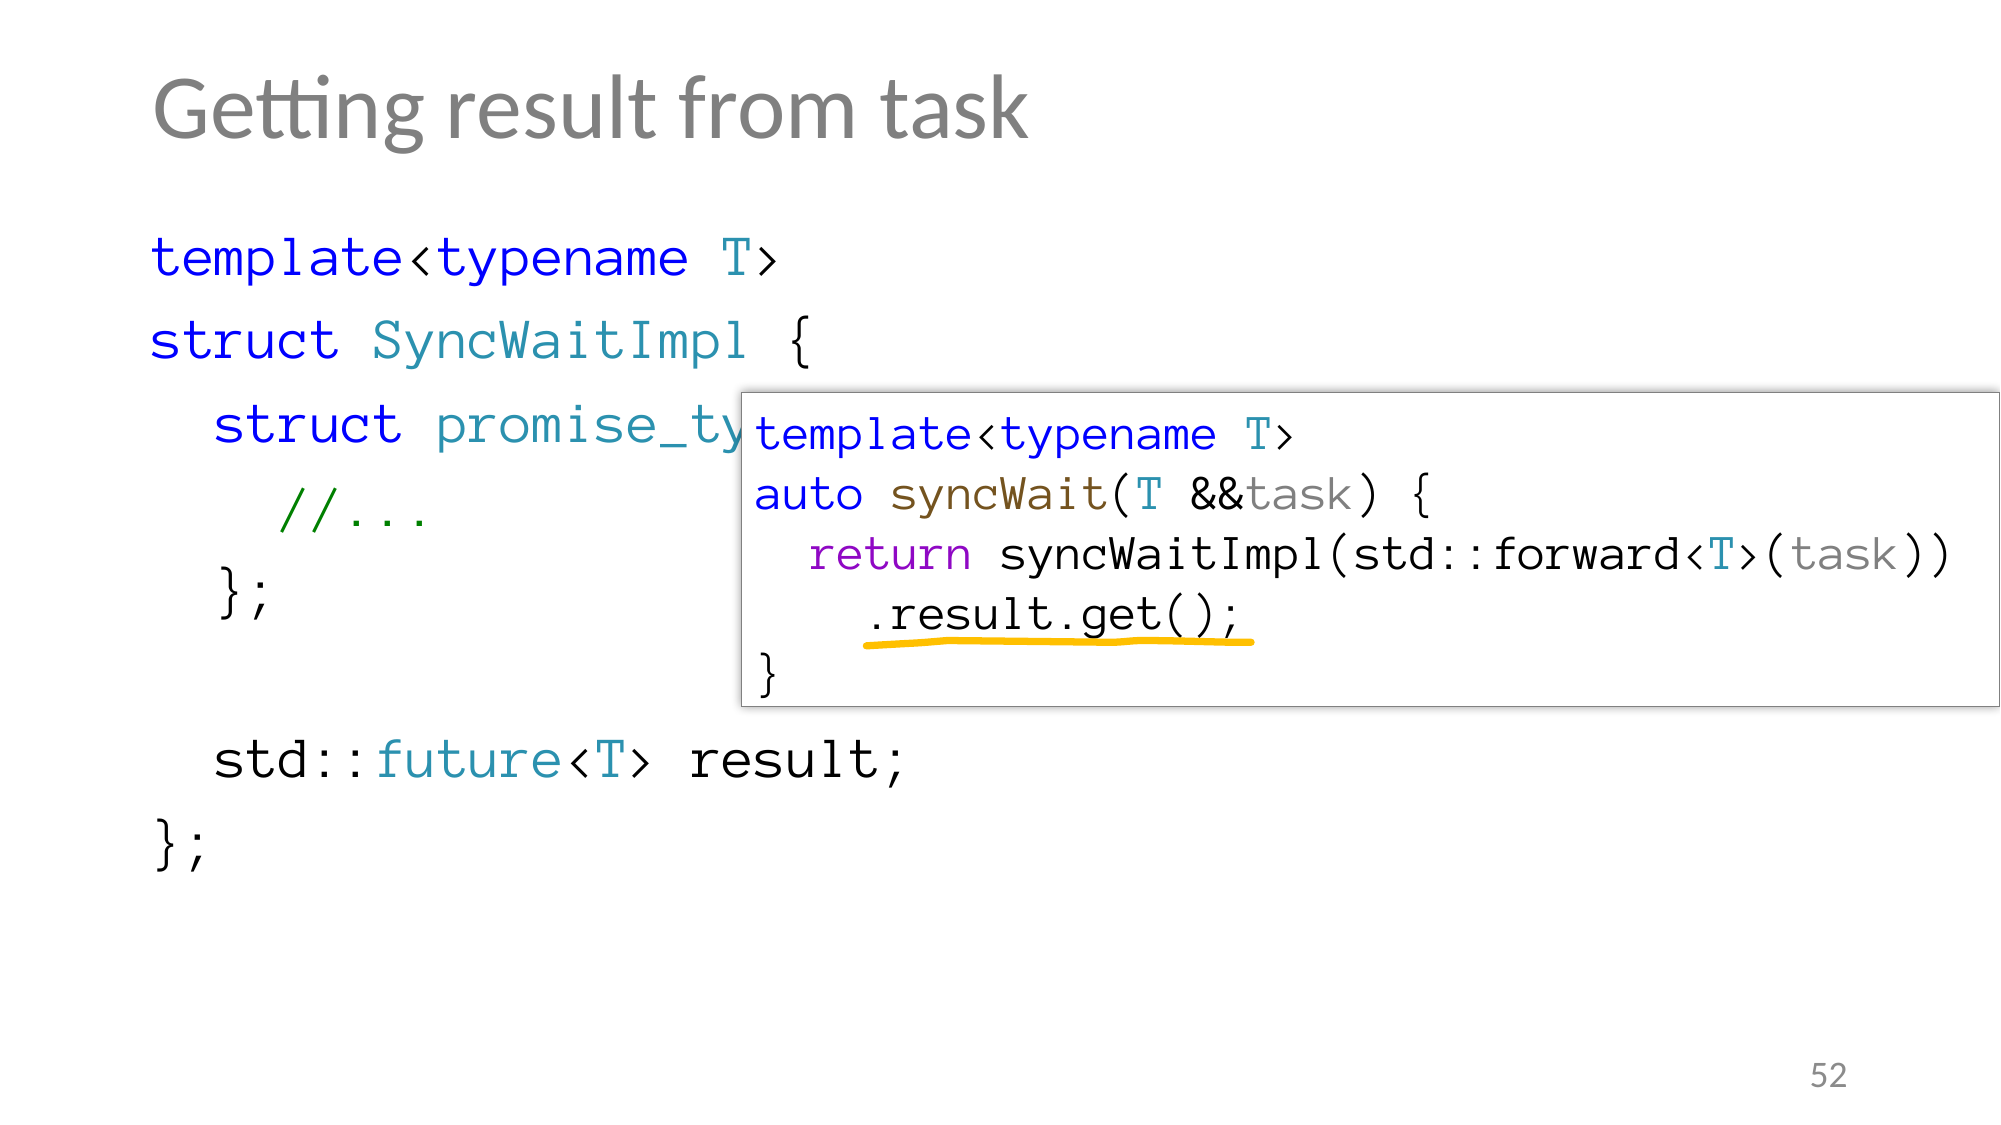

# Getting result from task
template<typename T>
struct SyncWaitImpl {
  struct promise_type {
    //...
  };

  std::future<T> result;
};

template<typename T>
auto syncWait(T &&task) {
  return syncWaitImpl(std::forward<T>(task))
    .result.get();
}

52